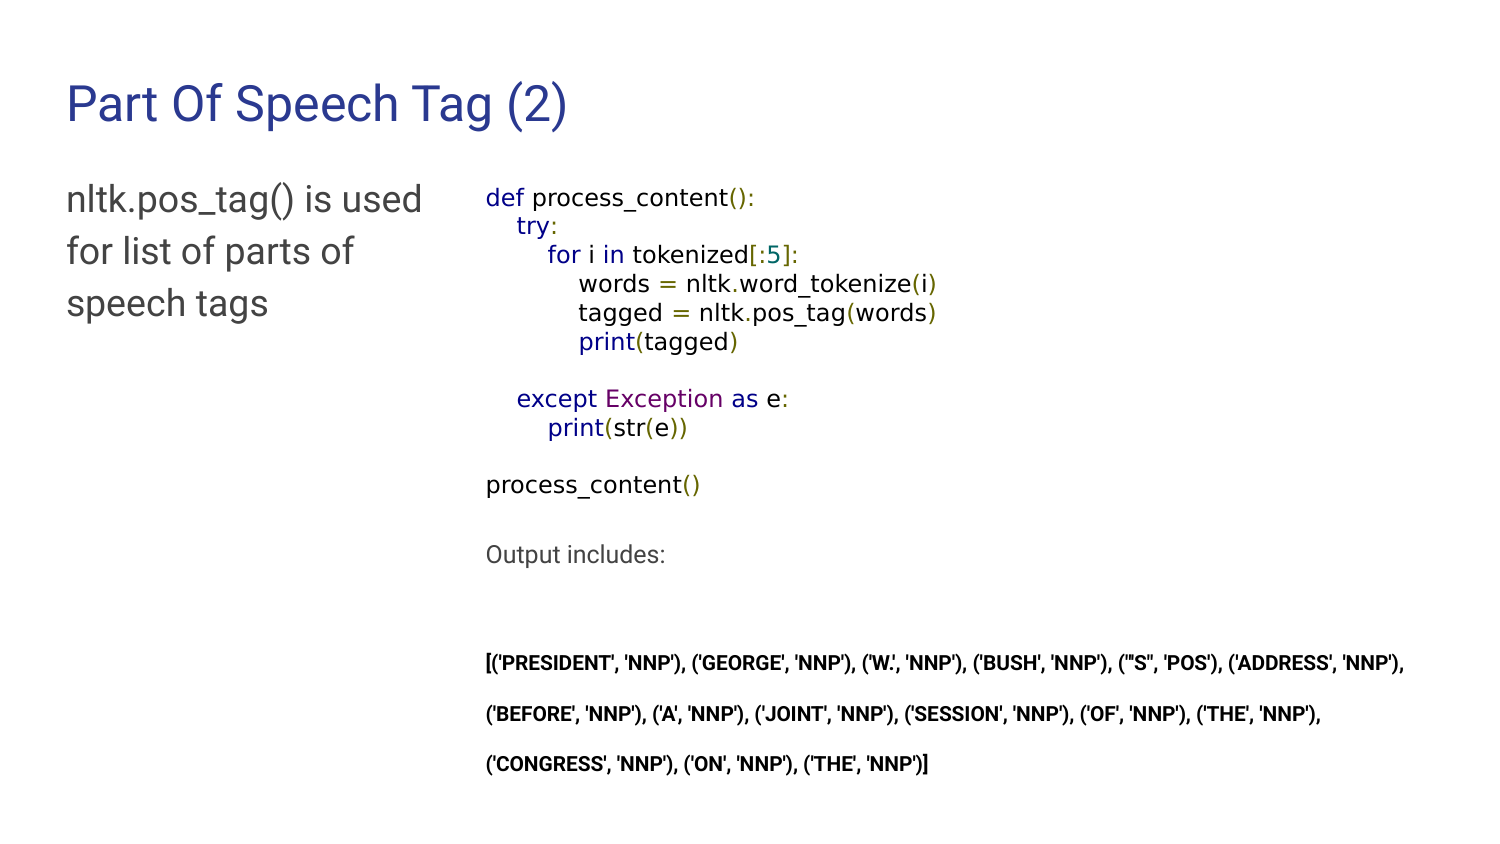

# Part Of Speech Tag (2)
nltk.pos_tag() is used for list of parts of speech tags
def process_content():
    try:
        for i in tokenized[:5]:
            words = nltk.word_tokenize(i)
            tagged = nltk.pos_tag(words)
            print(tagged)
    except Exception as e:
        print(str(e))
process_content()

Output includes:
[('PRESIDENT', 'NNP'), ('GEORGE', 'NNP'), ('W.', 'NNP'), ('BUSH', 'NNP'), ("'S", 'POS'), ('ADDRESS', 'NNP'), ('BEFORE', 'NNP'), ('A', 'NNP'), ('JOINT', 'NNP'), ('SESSION', 'NNP'), ('OF', 'NNP'), ('THE', 'NNP'), ('CONGRESS', 'NNP'), ('ON', 'NNP'), ('THE', 'NNP')]